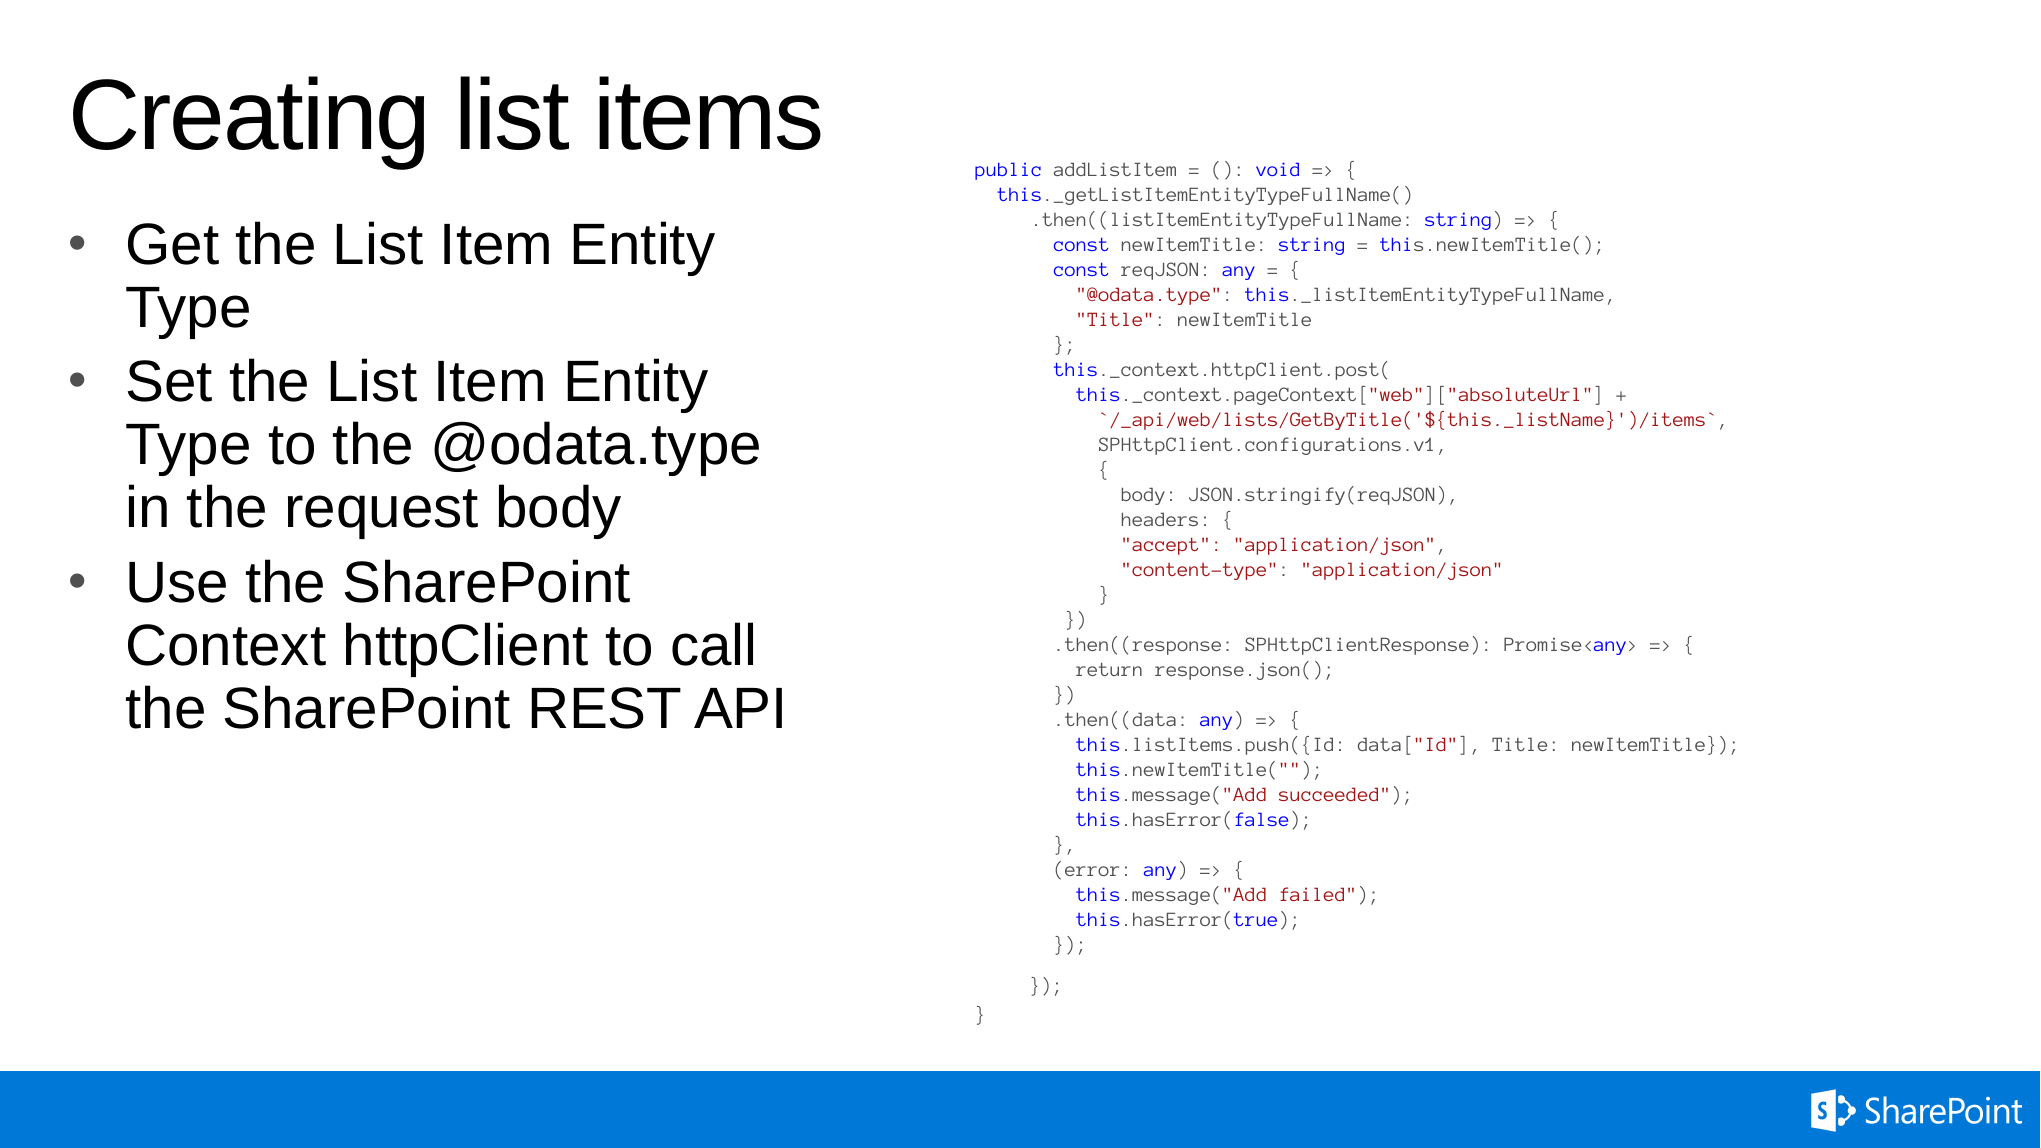

# Creating list items
 public addListItem = (): void => {
   this._getListItemEntityTypeFullName()
      .then((listItemEntityTypeFullName: string) => {
        const newItemTitle: string = this.newItemTitle();
        const reqJSON: any = {
          "@odata.type": this._listItemEntityTypeFullName,
          "Title": newItemTitle
        };
        this._context.httpClient.post(
          this._context.pageContext["web"]["absoluteUrl"] +
            `/_api/web/lists/GetByTitle('${this._listName}')/items`,
            SPHttpClient.configurations.v1,
            {
              body: JSON.stringify(reqJSON),
              headers: {
              "accept": "application/json",
              "content-type": "application/json"
            }
         })
        .then((response: SPHttpClientResponse): Promise<any> => {
          return response.json();
        })
        .then((data: any) => {
          this.listItems.push({Id: data["Id"], Title: newItemTitle});
          this.newItemTitle("");
          this.message("Add succeeded");
          this.hasError(false);
        },
        (error: any) => {
          this.message("Add failed");
          this.hasError(true);
        });
      });
 }
Get the List Item Entity Type
Set the List Item Entity Type to the @odata.type in the request body
Use the SharePoint Context httpClient to call the SharePoint REST API